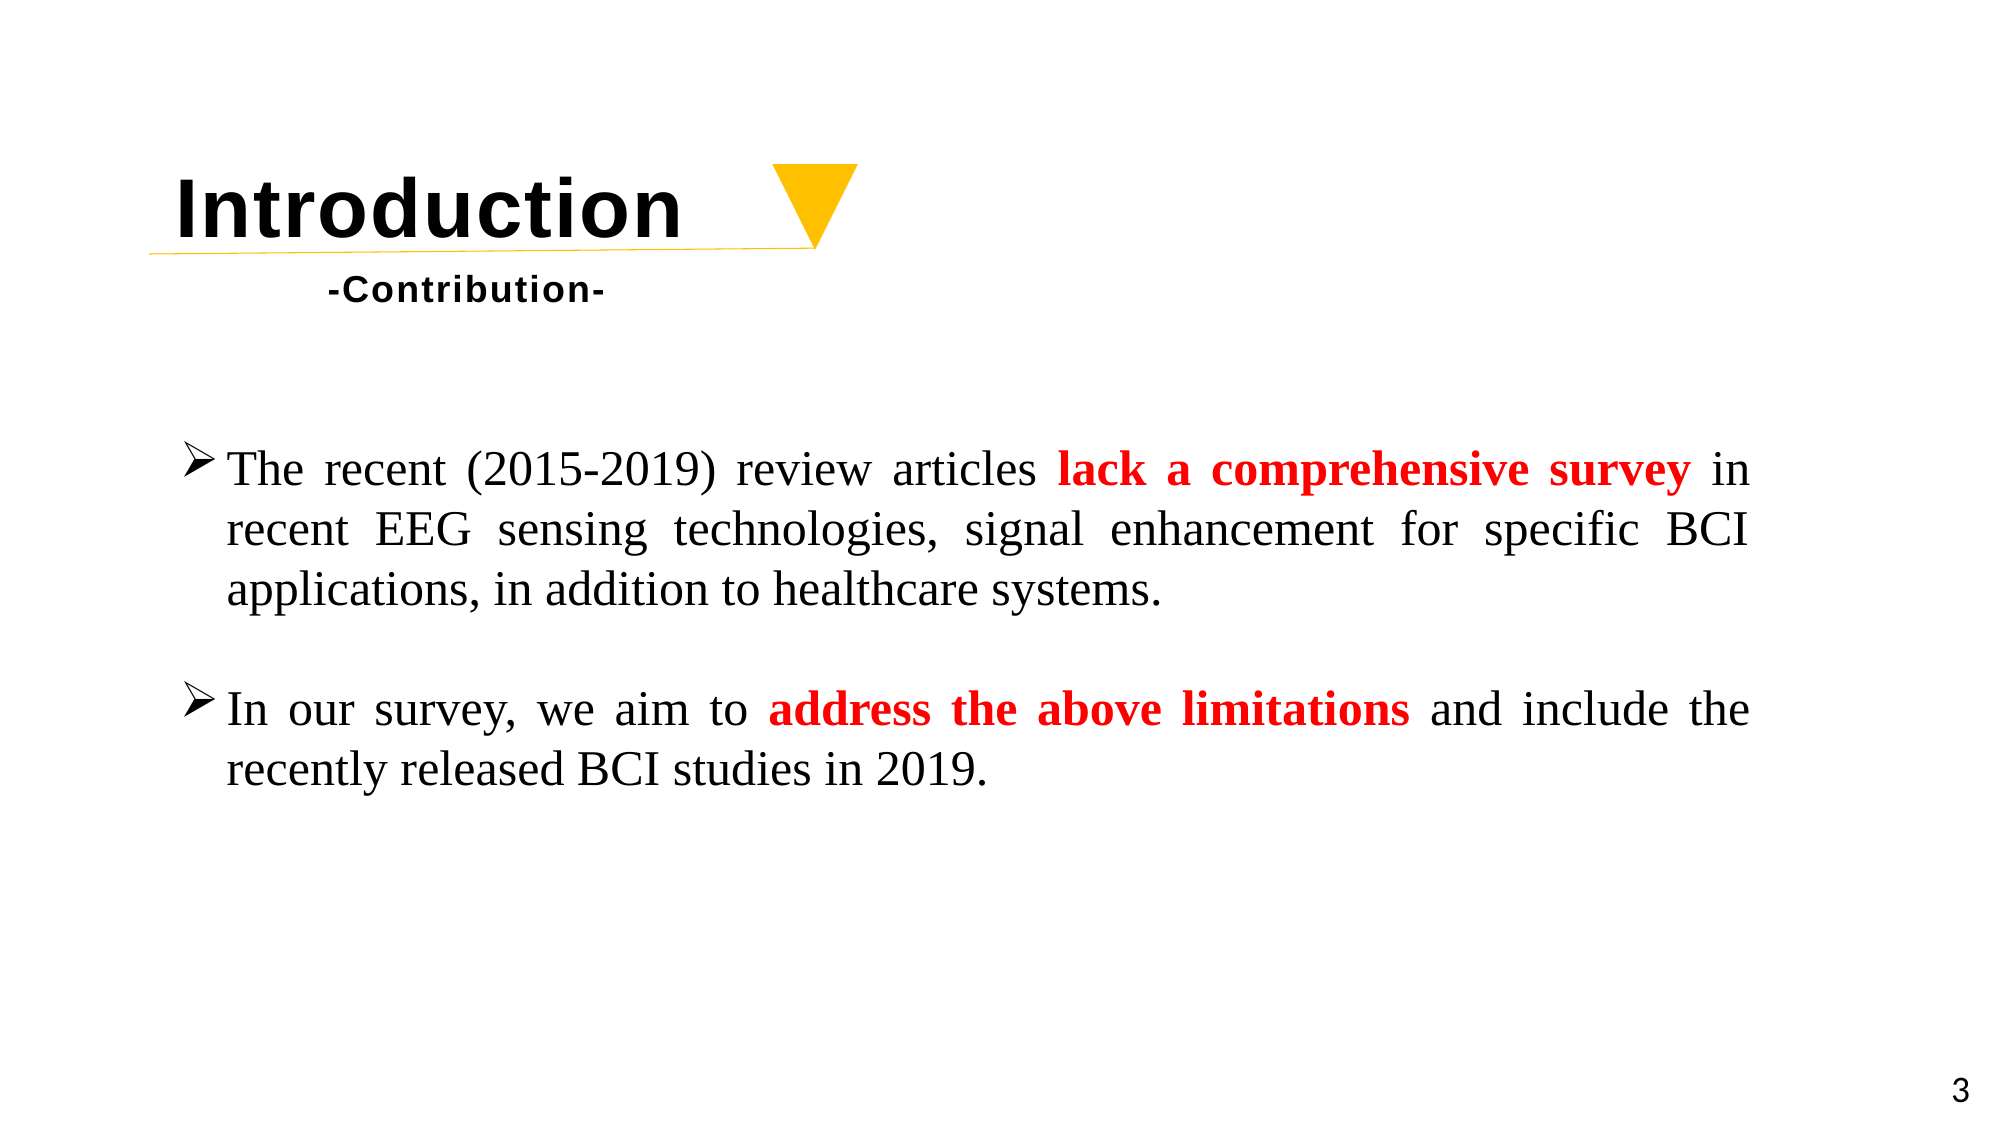

Introduction

-Contribution-
The recent (2015-2019) review articles lack a comprehensive survey in recent EEG sensing technologies, signal enhancement for specific BCI applications, in addition to healthcare systems.

In our survey, we aim to address the above limitations and include the recently released BCI studies in 2019.
3